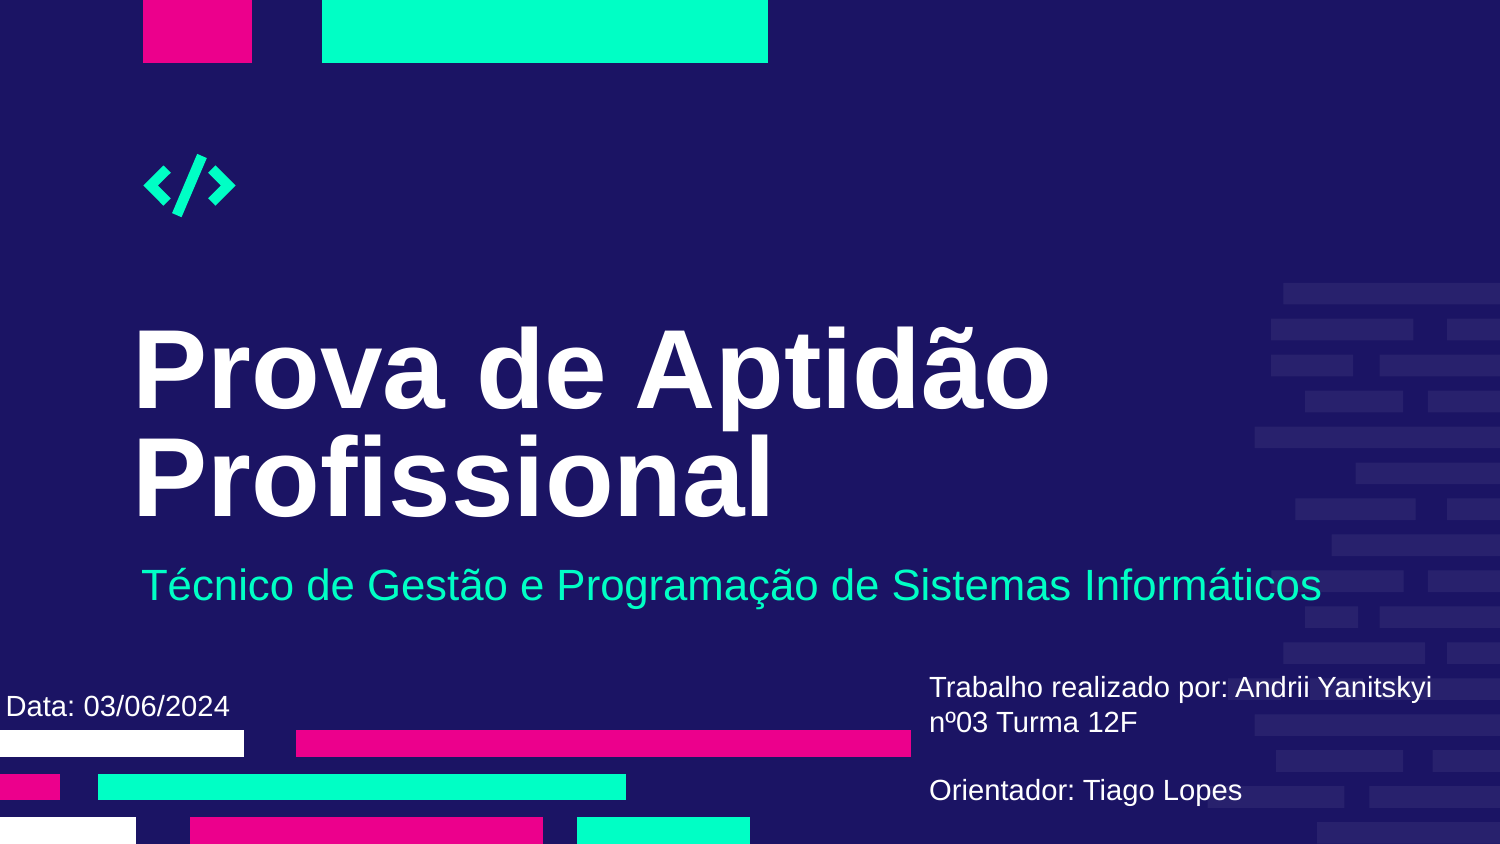

# Prova de Aptidão Profissional
Técnico de Gestão e Programação de Sistemas Informáticos
Trabalho realizado por: Andrii Yanitskyi nº03 Turma 12F
Data: 03/06/2024
Orientador: Tiago Lopes